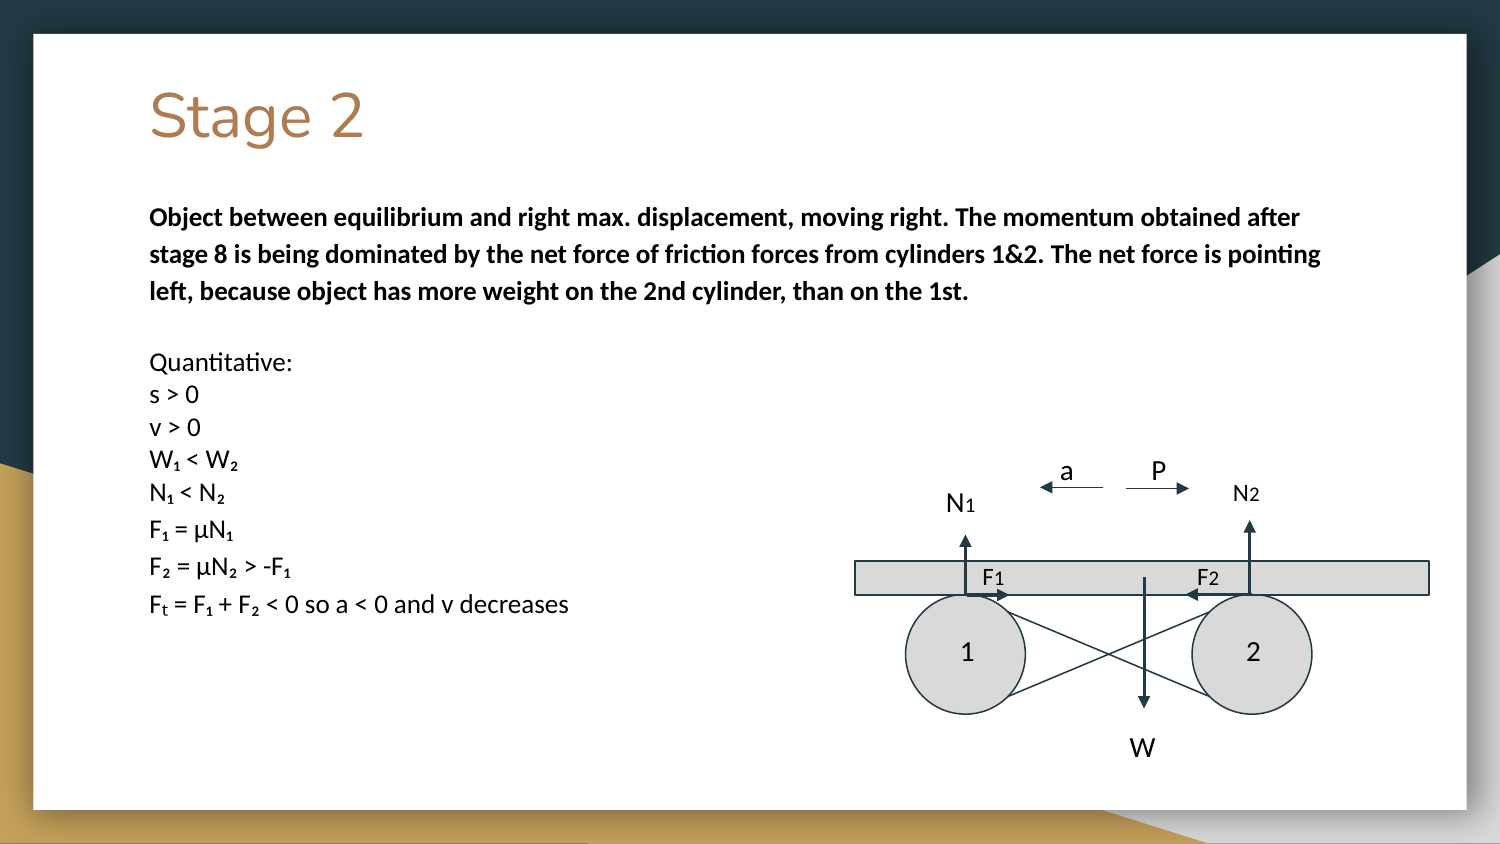

# Stage 2
Object between equilibrium and right max. displacement, moving right. The momentum obtained after stage 8 is being dominated by the net force of friction forces from cylinders 1&2. The net force is pointing left, because object has more weight on the 2nd cylinder, than on the 1st.
Quantitative:
s > 0
v > 0
W₁ < W₂
N₁ < N₂
F₁ = μN₁
F₂ = μN₂ > -F₁
Fₜ = F₁ + F₂ < 0 so a < 0 and v decreases

a
P
N2
N1
F1
F2

1
2
W